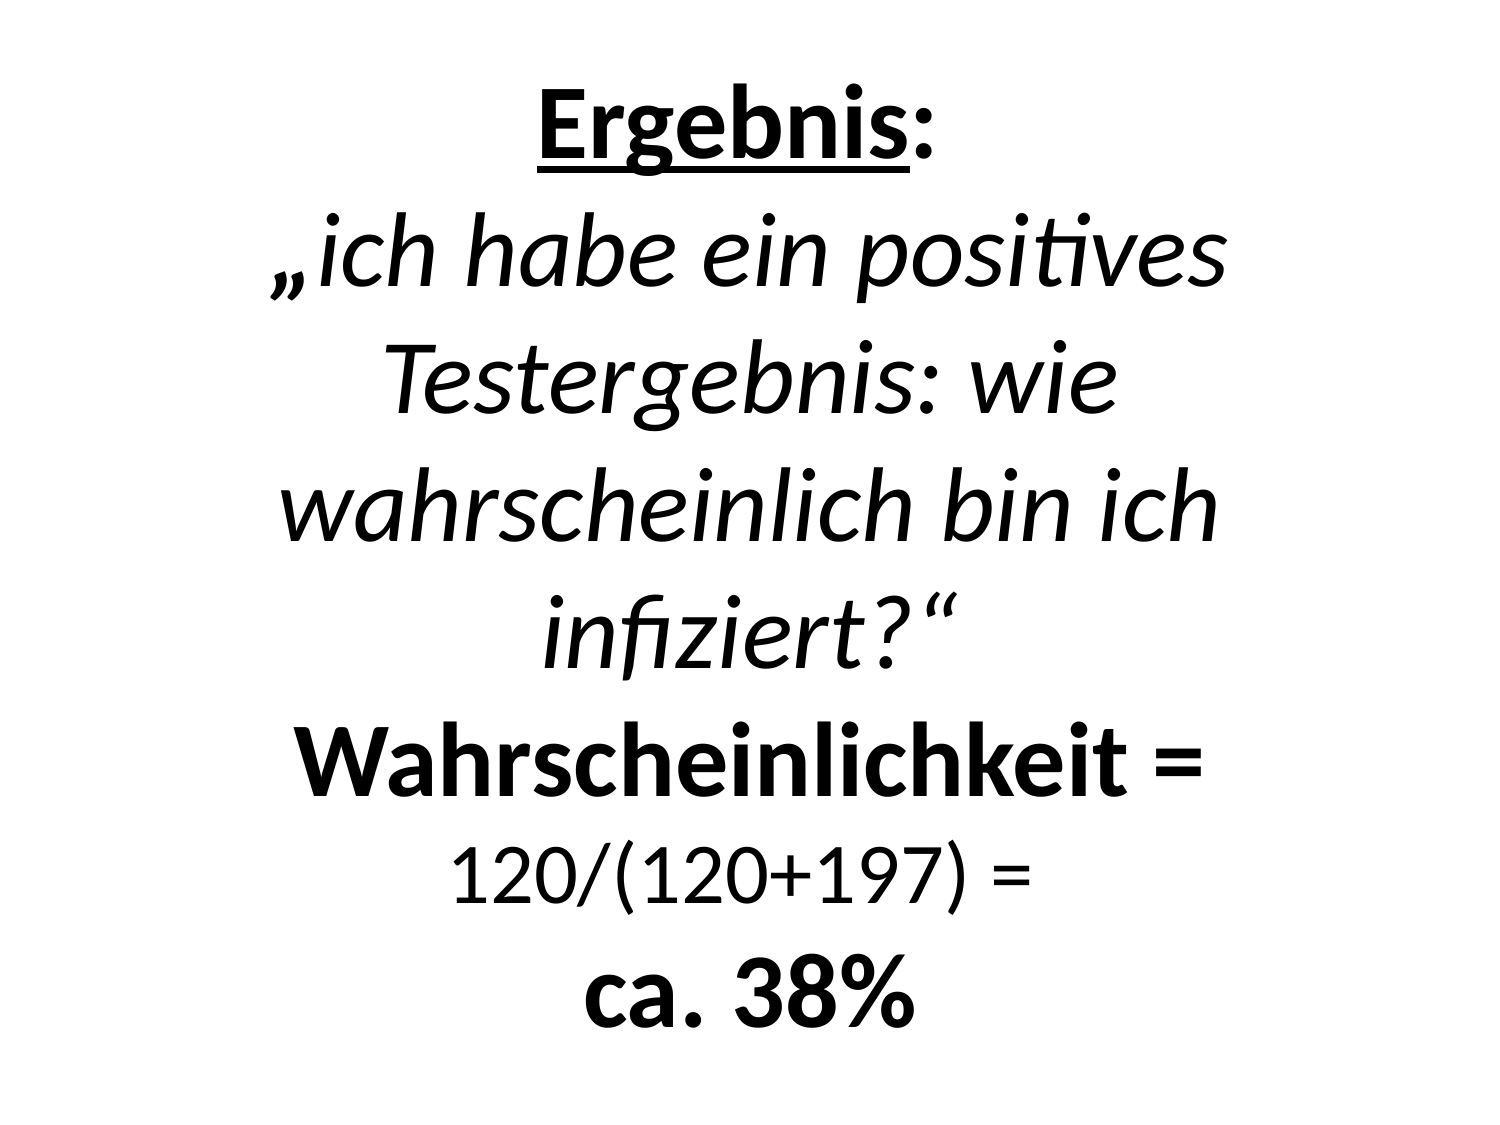

# Ergebnis: „ich habe ein positives Testergebnis: wie wahrscheinlich bin ich infiziert?“ Wahrscheinlichkeit = 120/(120+197) = ca. 38%